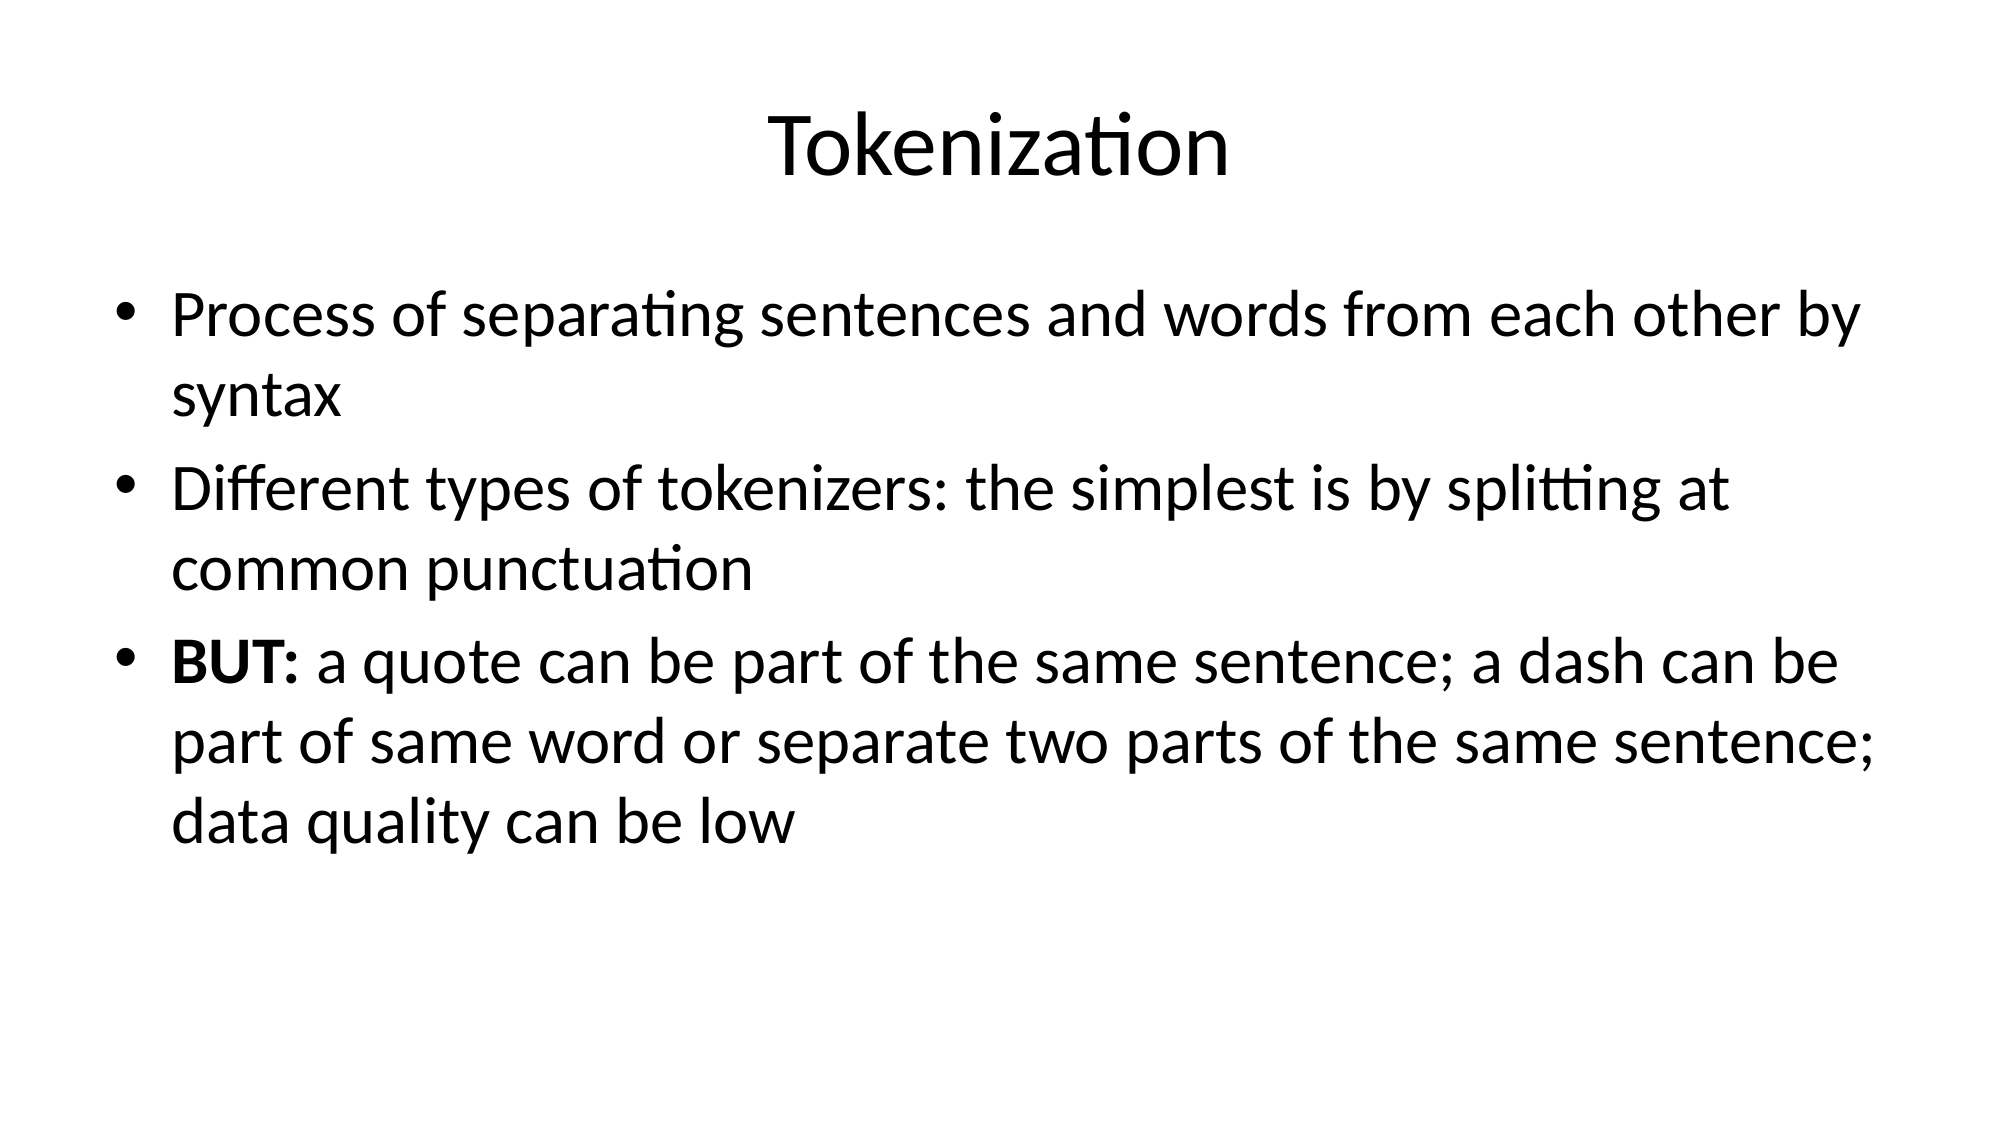

# Tokenization
Process of separating sentences and words from each other by syntax
Different types of tokenizers: the simplest is by splitting at common punctuation
BUT: a quote can be part of the same sentence; a dash can be part of same word or separate two parts of the same sentence; data quality can be low